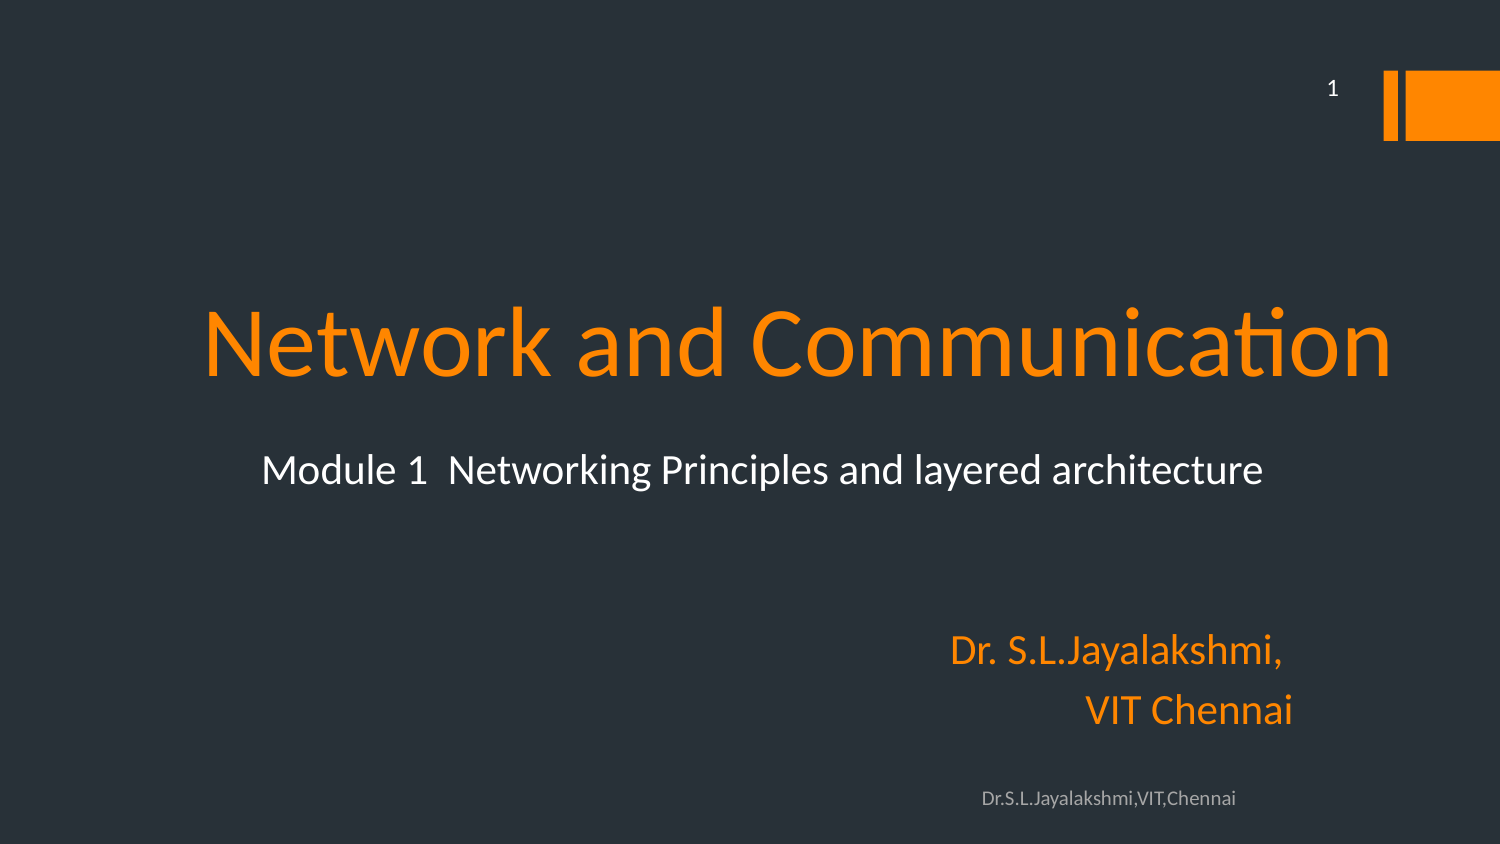

1
# Network and Communication
Module 1  Networking Principles and layered architecture

Dr. S.L.Jayalakshmi,
VIT Chennai
Dr.S.L.Jayalakshmi,VIT,Chennai